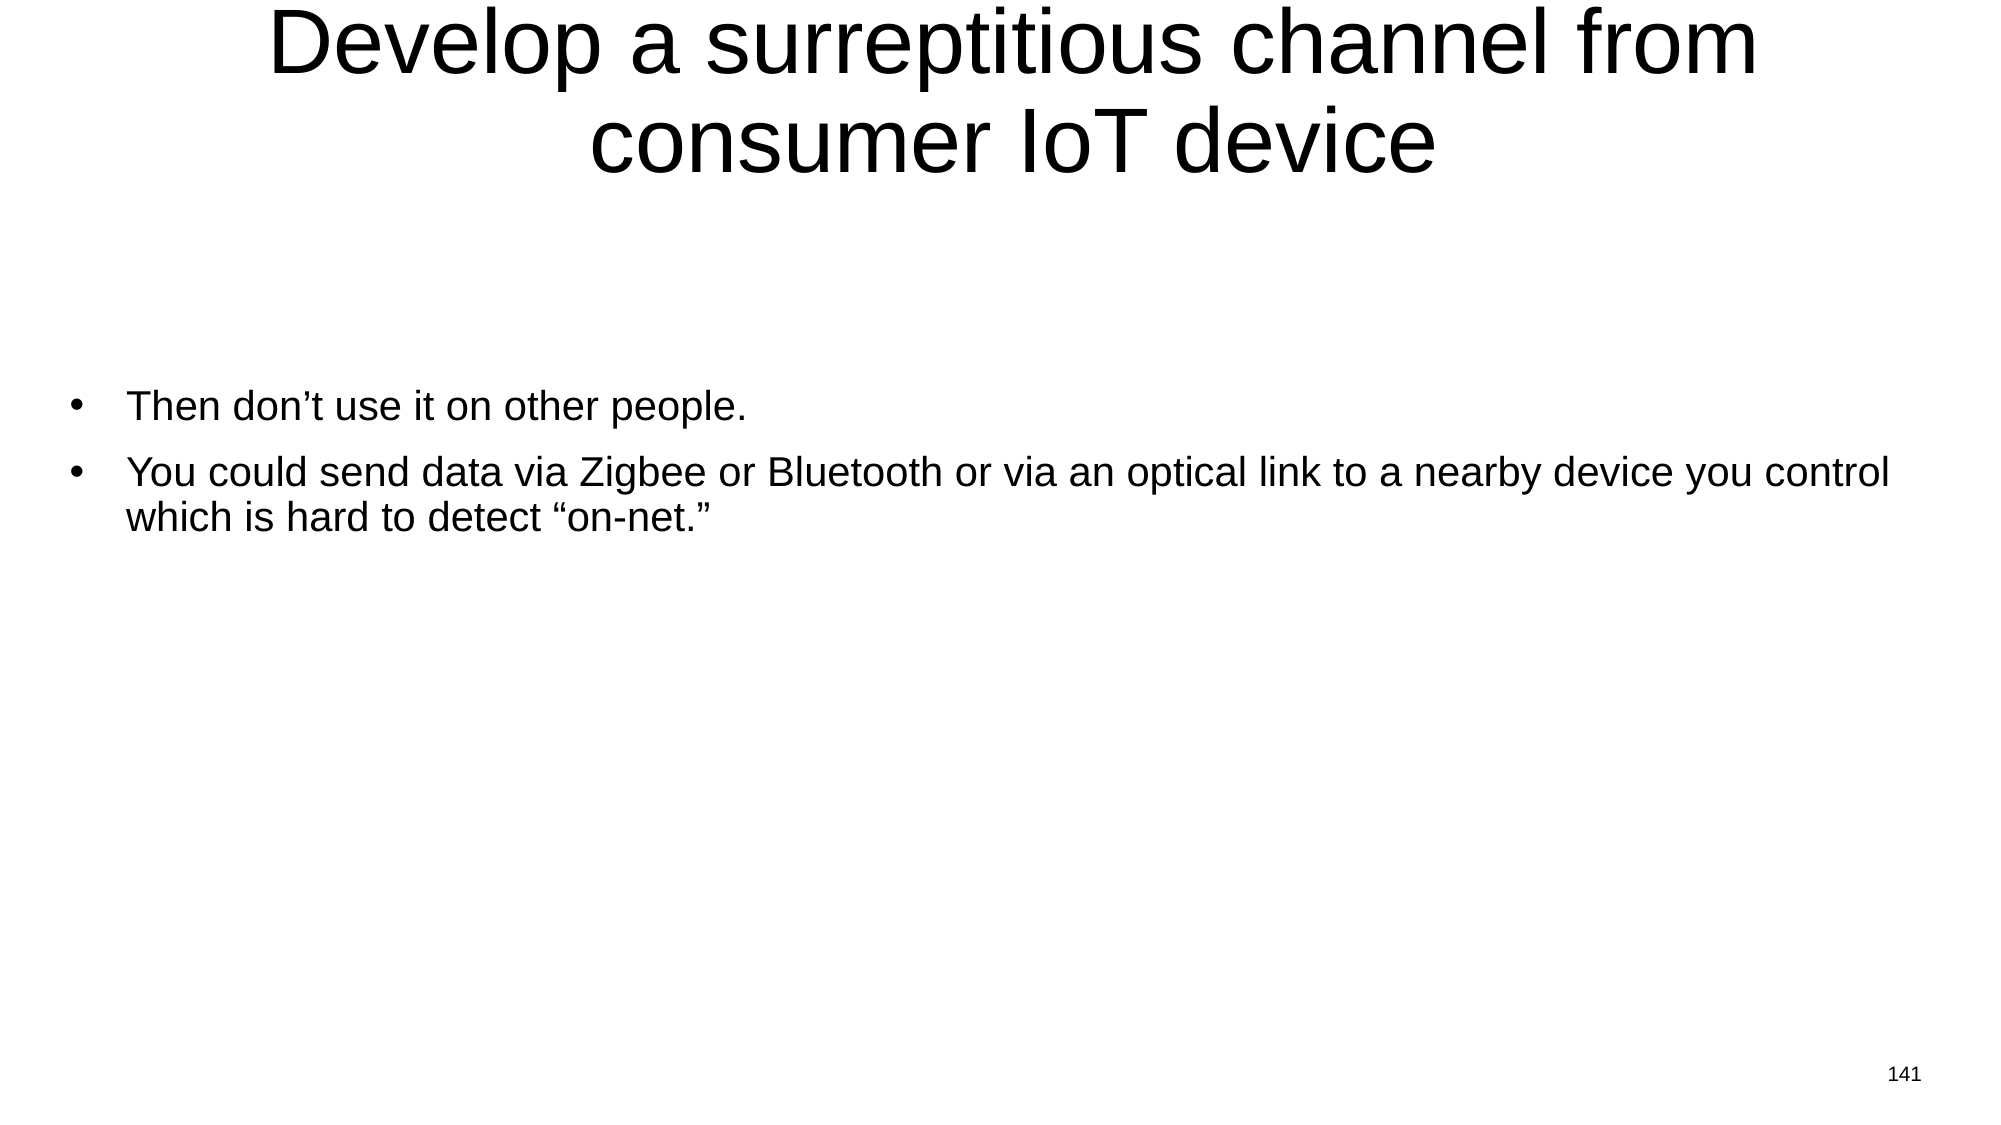

# Develop a surreptitious channel from consumer IoT device
Then don’t use it on other people.
You could send data via Zigbee or Bluetooth or via an optical link to a nearby device you control which is hard to detect “on-net.”
141